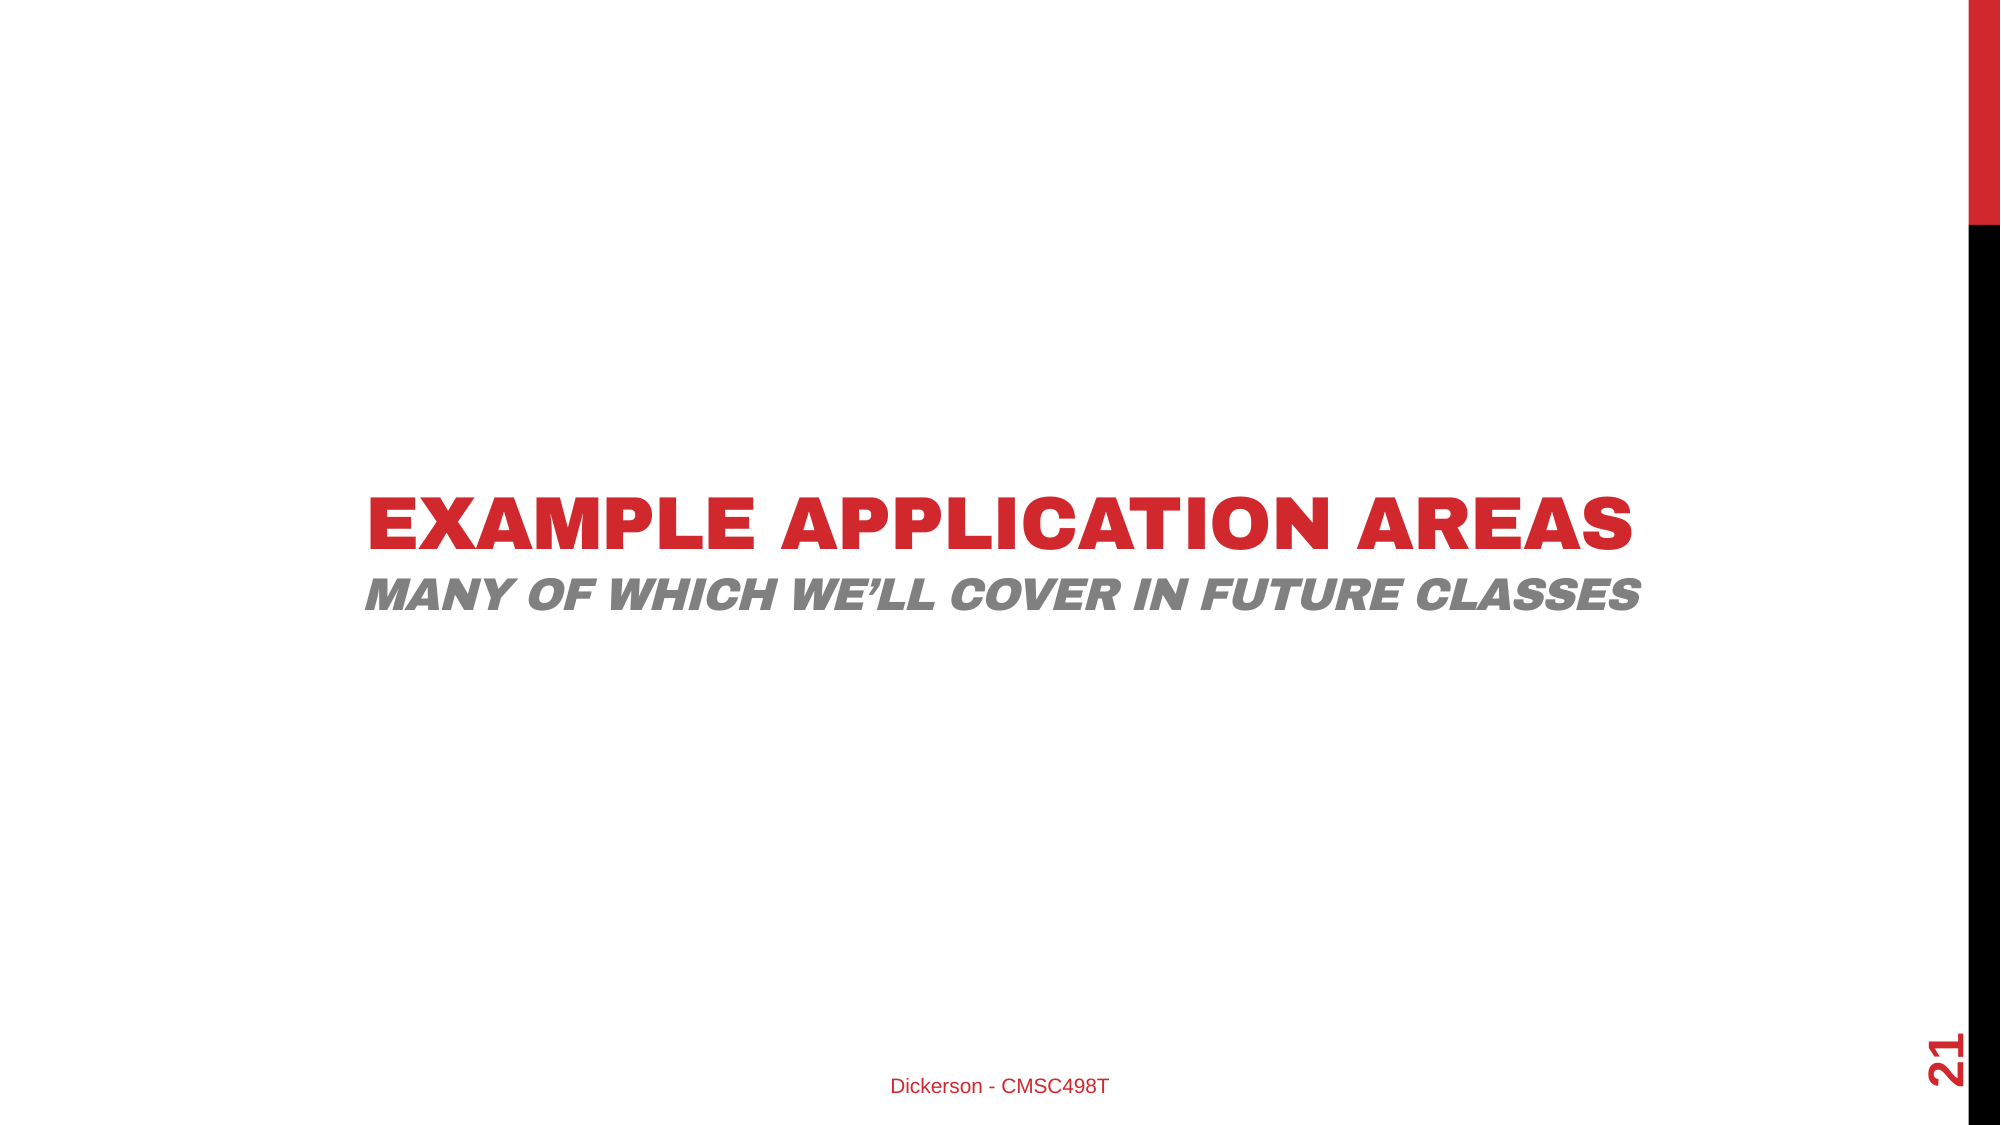

# Example Application Areas Many of which we’ll cover in future classes
21
Dickerson - CMSC498T